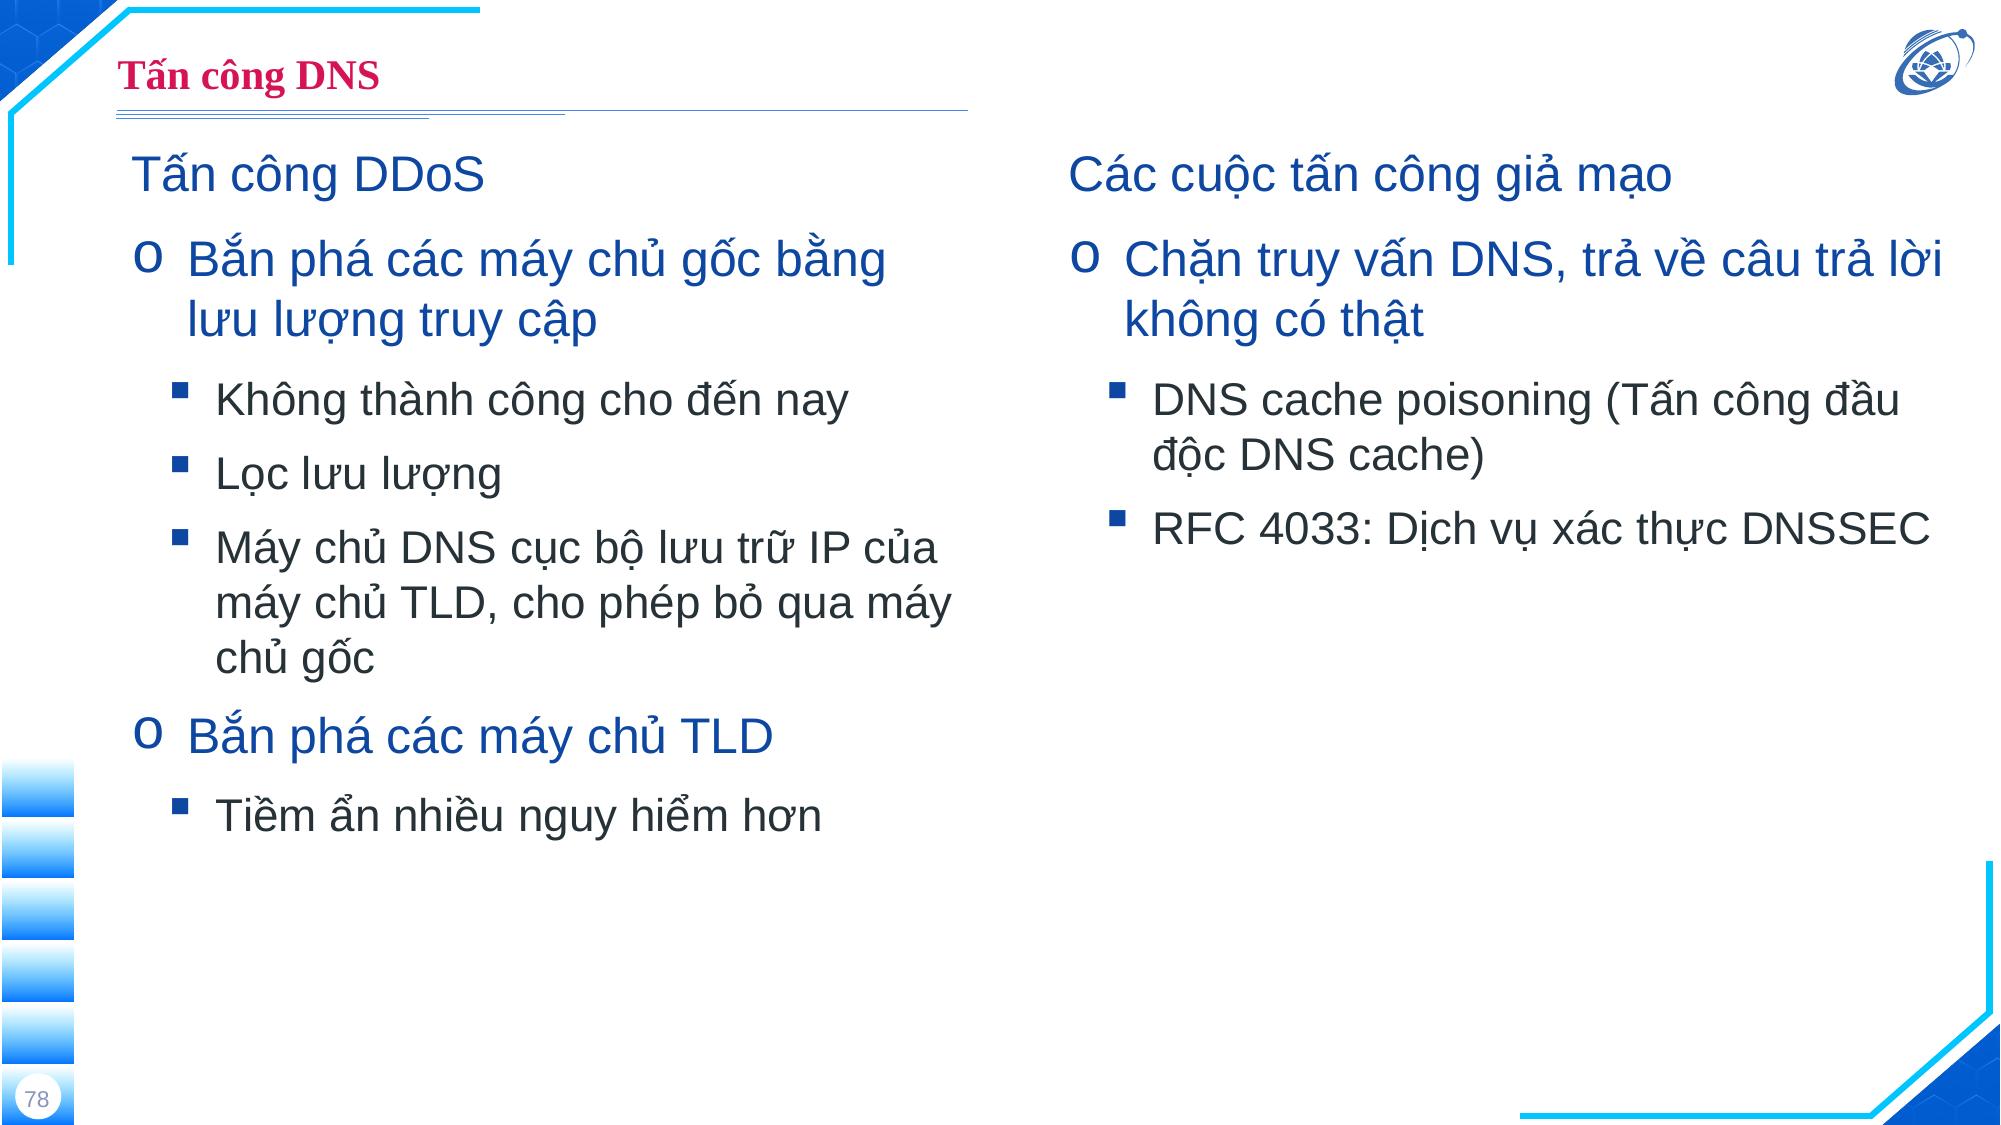

# Tấn công DNS
Tấn công DDoS
Bắn phá các máy chủ gốc bằng lưu lượng truy cập
Không thành công cho đến nay
Lọc lưu lượng
Máy chủ DNS cục bộ lưu trữ IP của máy chủ TLD, cho phép bỏ qua máy chủ gốc
Bắn phá các máy chủ TLD
Tiềm ẩn nhiều nguy hiểm hơn

Các cuộc tấn công giả mạo
Chặn truy vấn DNS, trả về câu trả lời không có thật
DNS cache poisoning (Tấn công đầu độc DNS cache)
RFC 4033: Dịch vụ xác thực DNSSEC
78